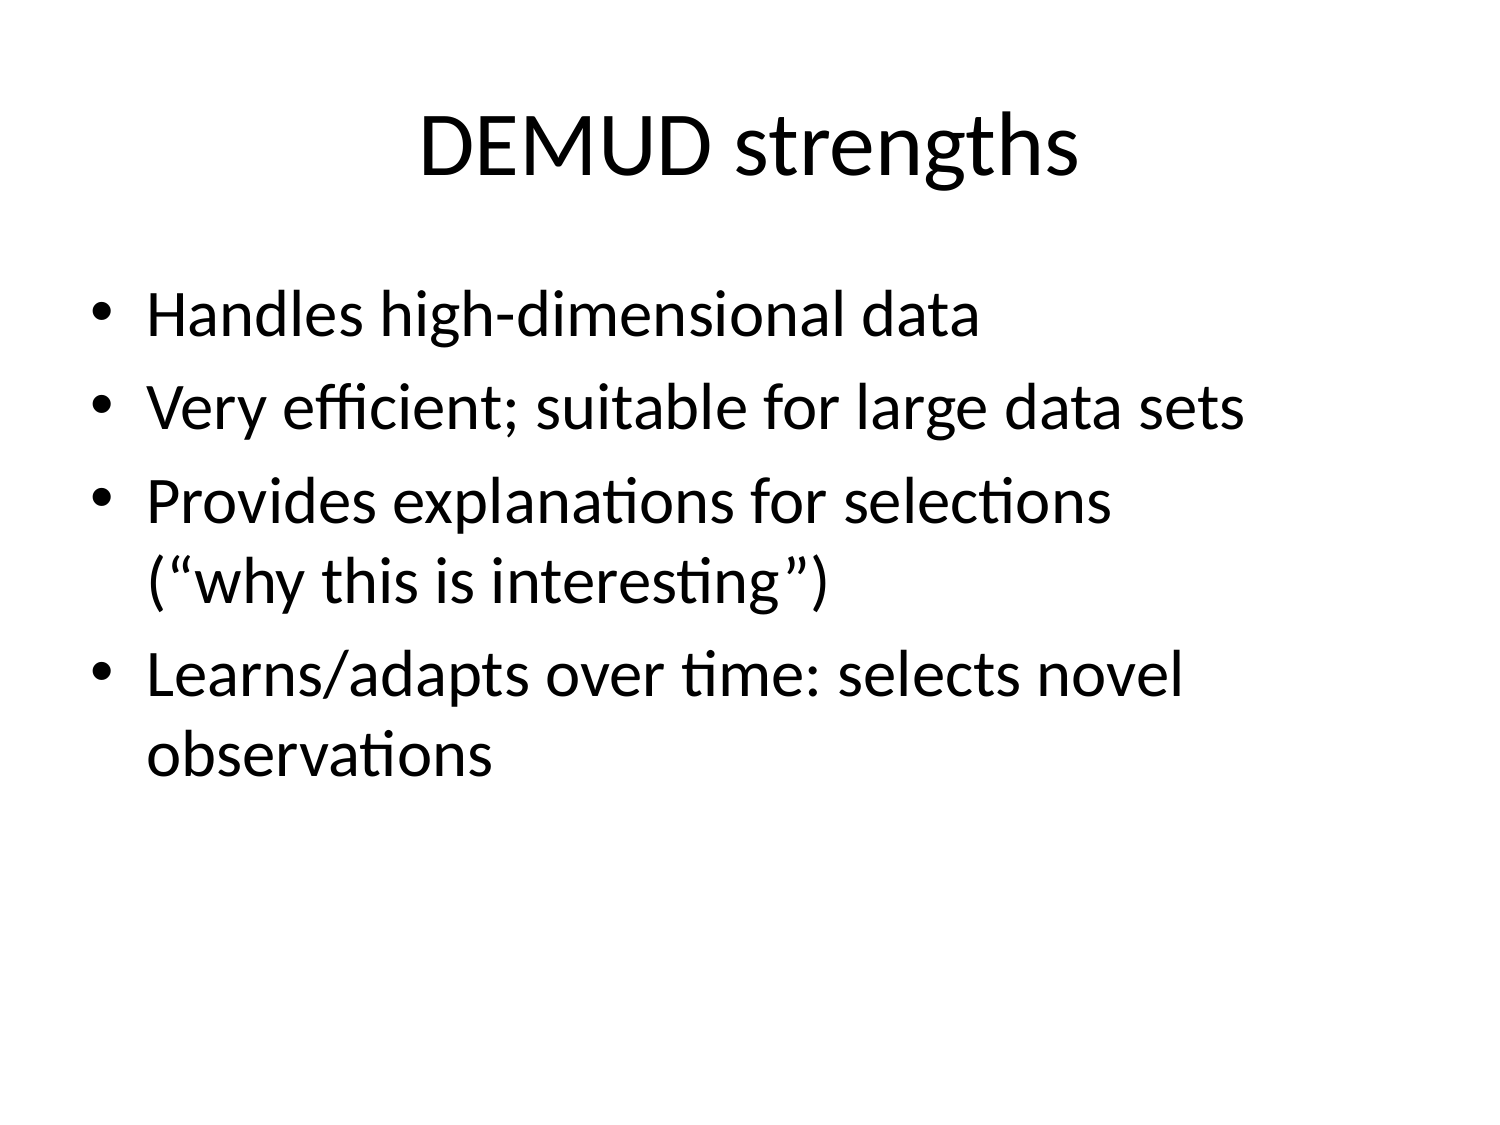

# DEMUD strengths
Handles high-dimensional data
Very efficient; suitable for large data sets
Provides explanations for selections
(“why this is interesting”)
Learns/adapts over time: selects novel observations